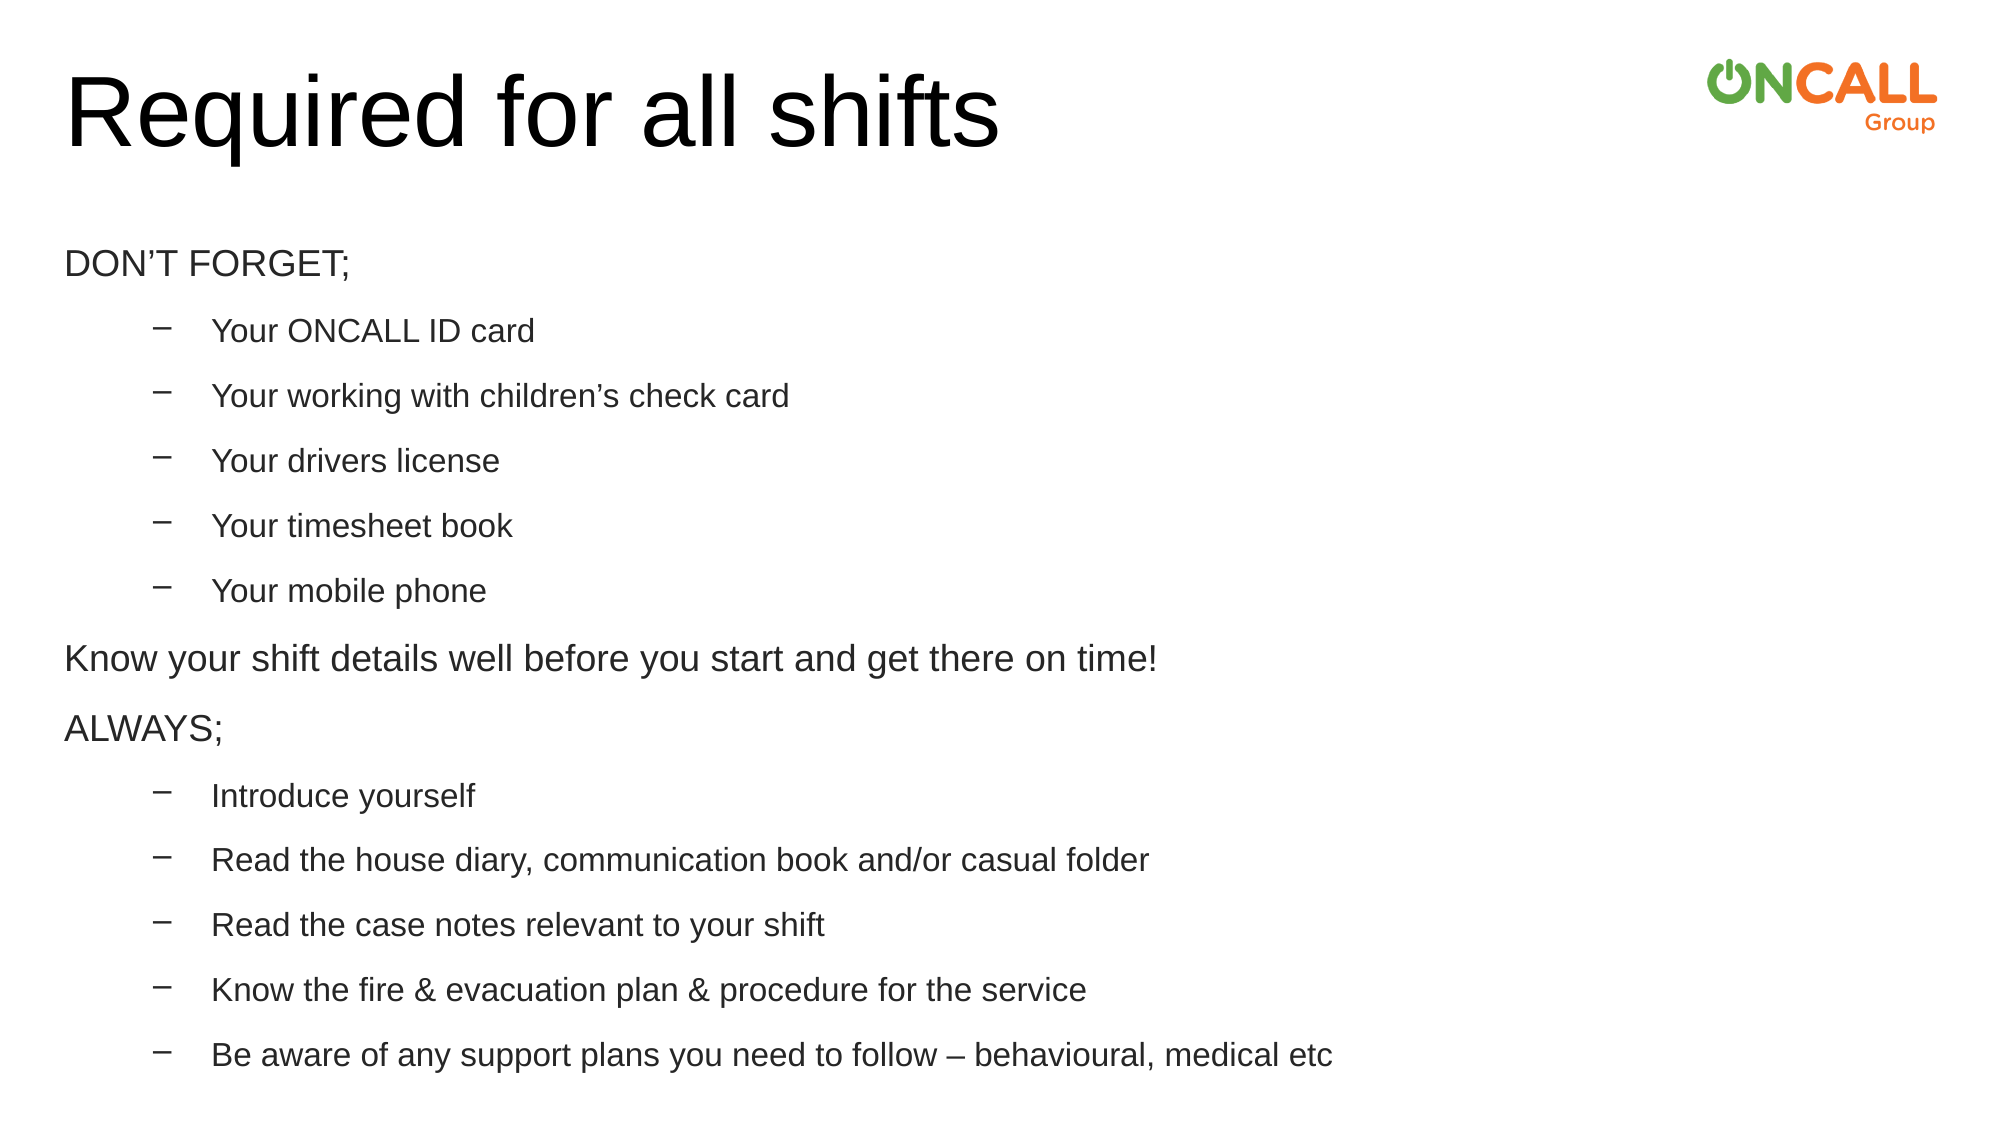

# Required for all shifts
DON’T FORGET;
Your ONCALL ID card
Your working with children’s check card
Your drivers license
Your timesheet book
Your mobile phone
Know your shift details well before you start and get there on time!
ALWAYS;
Introduce yourself
Read the house diary, communication book and/or casual folder
Read the case notes relevant to your shift
Know the fire & evacuation plan & procedure for the service
Be aware of any support plans you need to follow – behavioural, medical etc